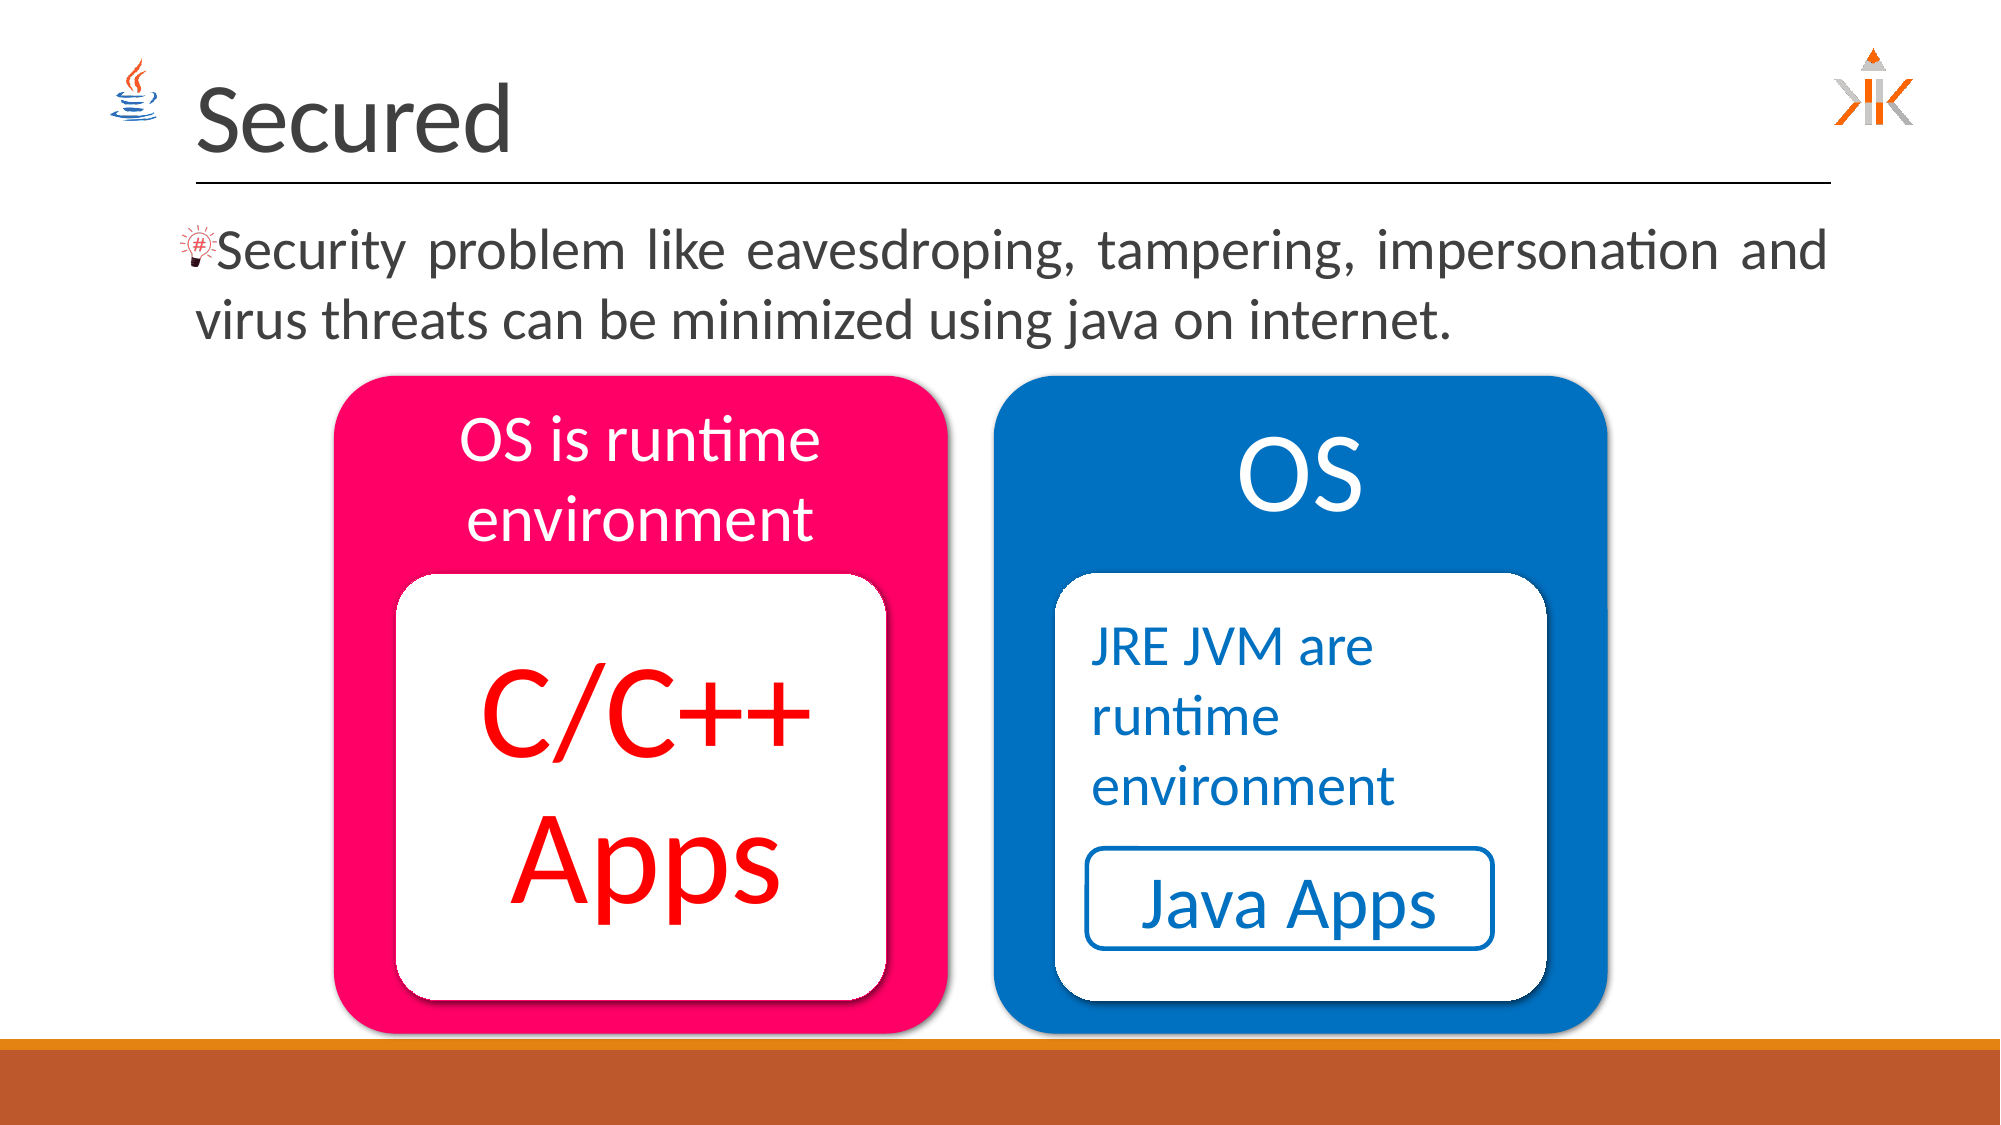

# Secured
Security problem like eavesdroping, tampering, impersonation and virus threats can be minimized using java on internet.
OS is runtime environment
C/C++ Apps
OS
JRE JVM are runtime environment

Java Apps